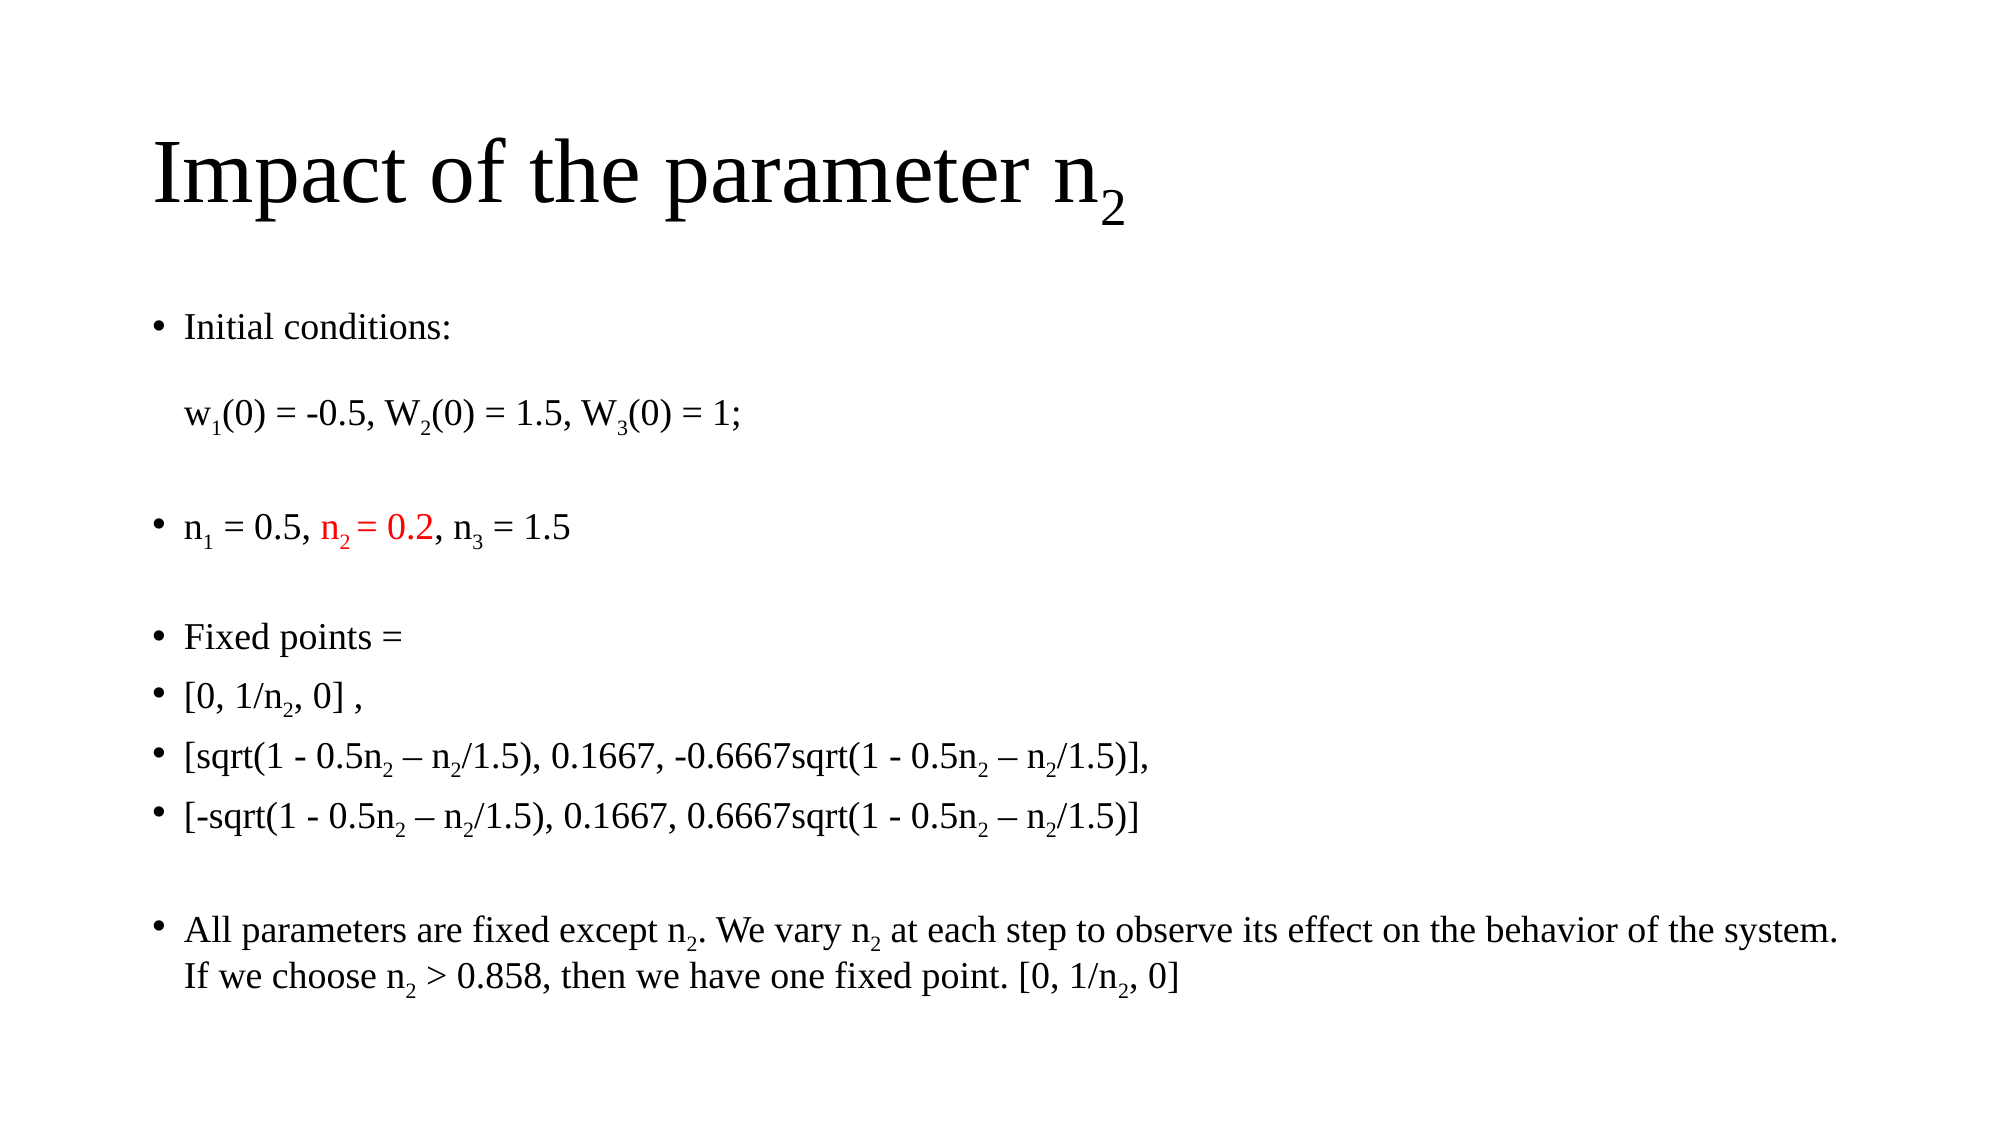

# Impact of the parameter n2
Initial conditions:
w1(0) = -0.5, W2(0) = 1.5, W3(0) = 1;

n1 = 0.5, n2 = 0.2, n3 = 1.5

Fixed points =
[0, 1/n2, 0] ,
[sqrt(1 - 0.5n2 – n2/1.5), 0.1667, -0.6667sqrt(1 - 0.5n2 – n2/1.5)],
[-sqrt(1 - 0.5n2 – n2/1.5), 0.1667, 0.6667sqrt(1 - 0.5n2 – n2/1.5)]

All parameters are fixed except n2. We vary n2 at each step to observe its effect on the behavior of the system. If we choose n2 > 0.858, then we have one fixed point. [0, 1/n2, 0]